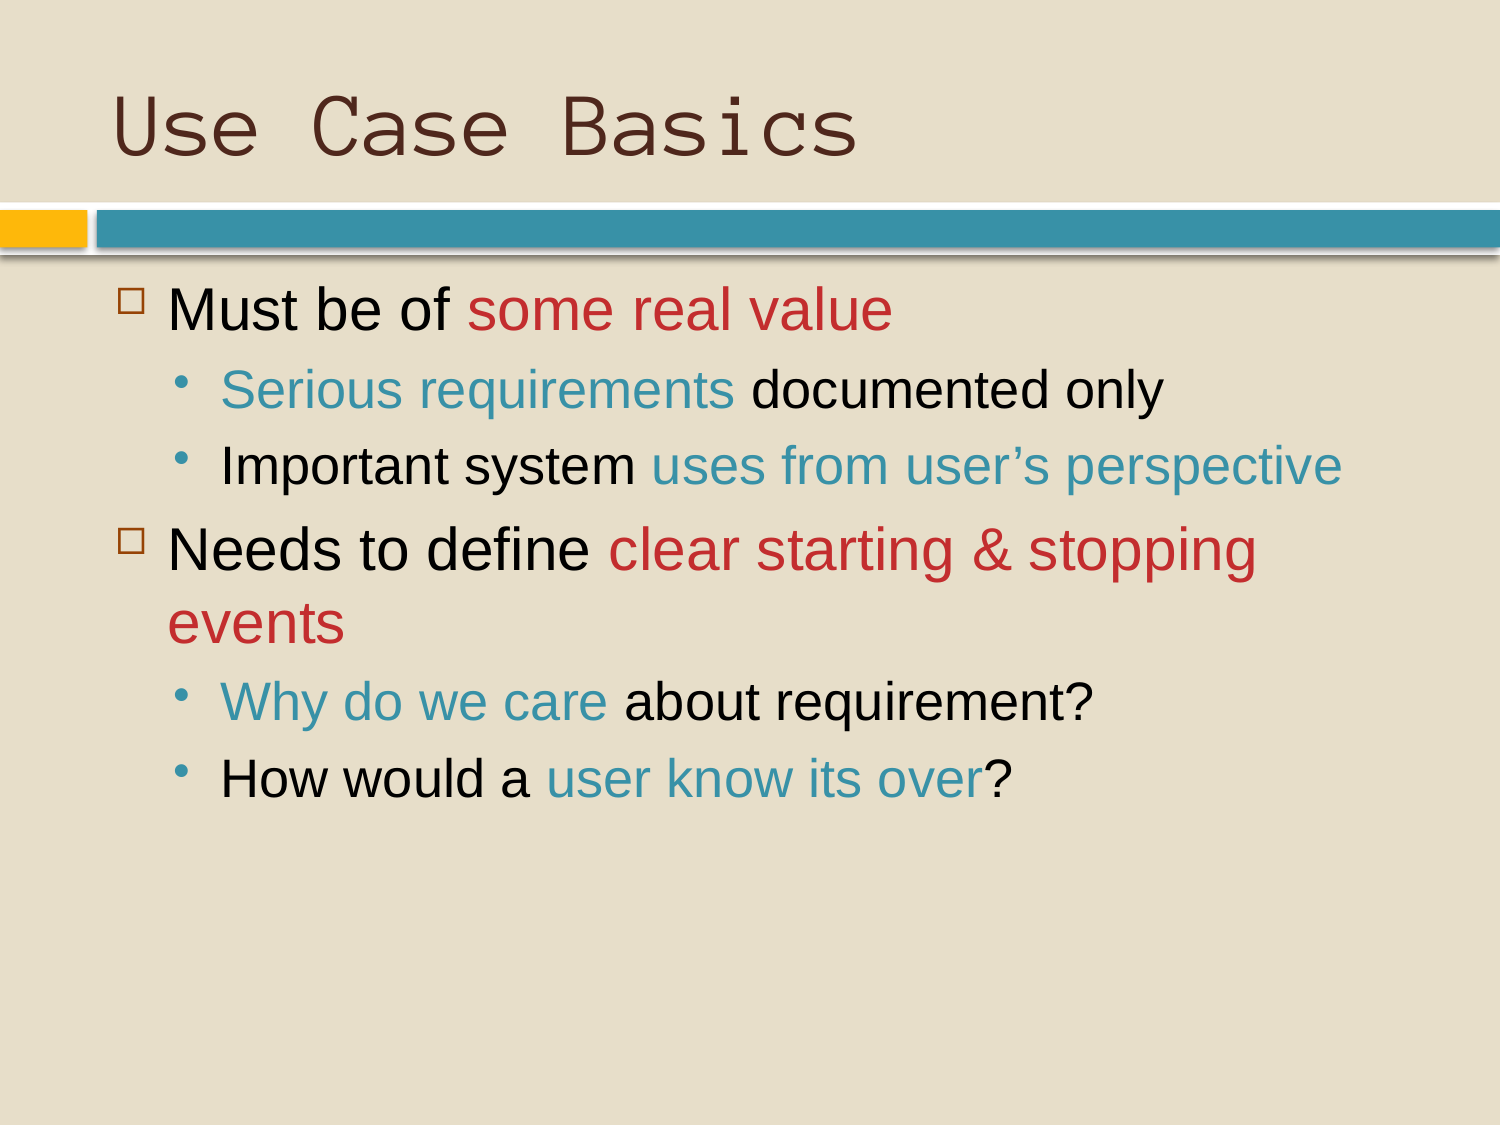

# Use Case Basics
Must be of some real value
Serious requirements documented only
Important system uses from user’s perspective
Needs to define clear starting & stopping events
Why do we care about requirement?
How would a user know its over?